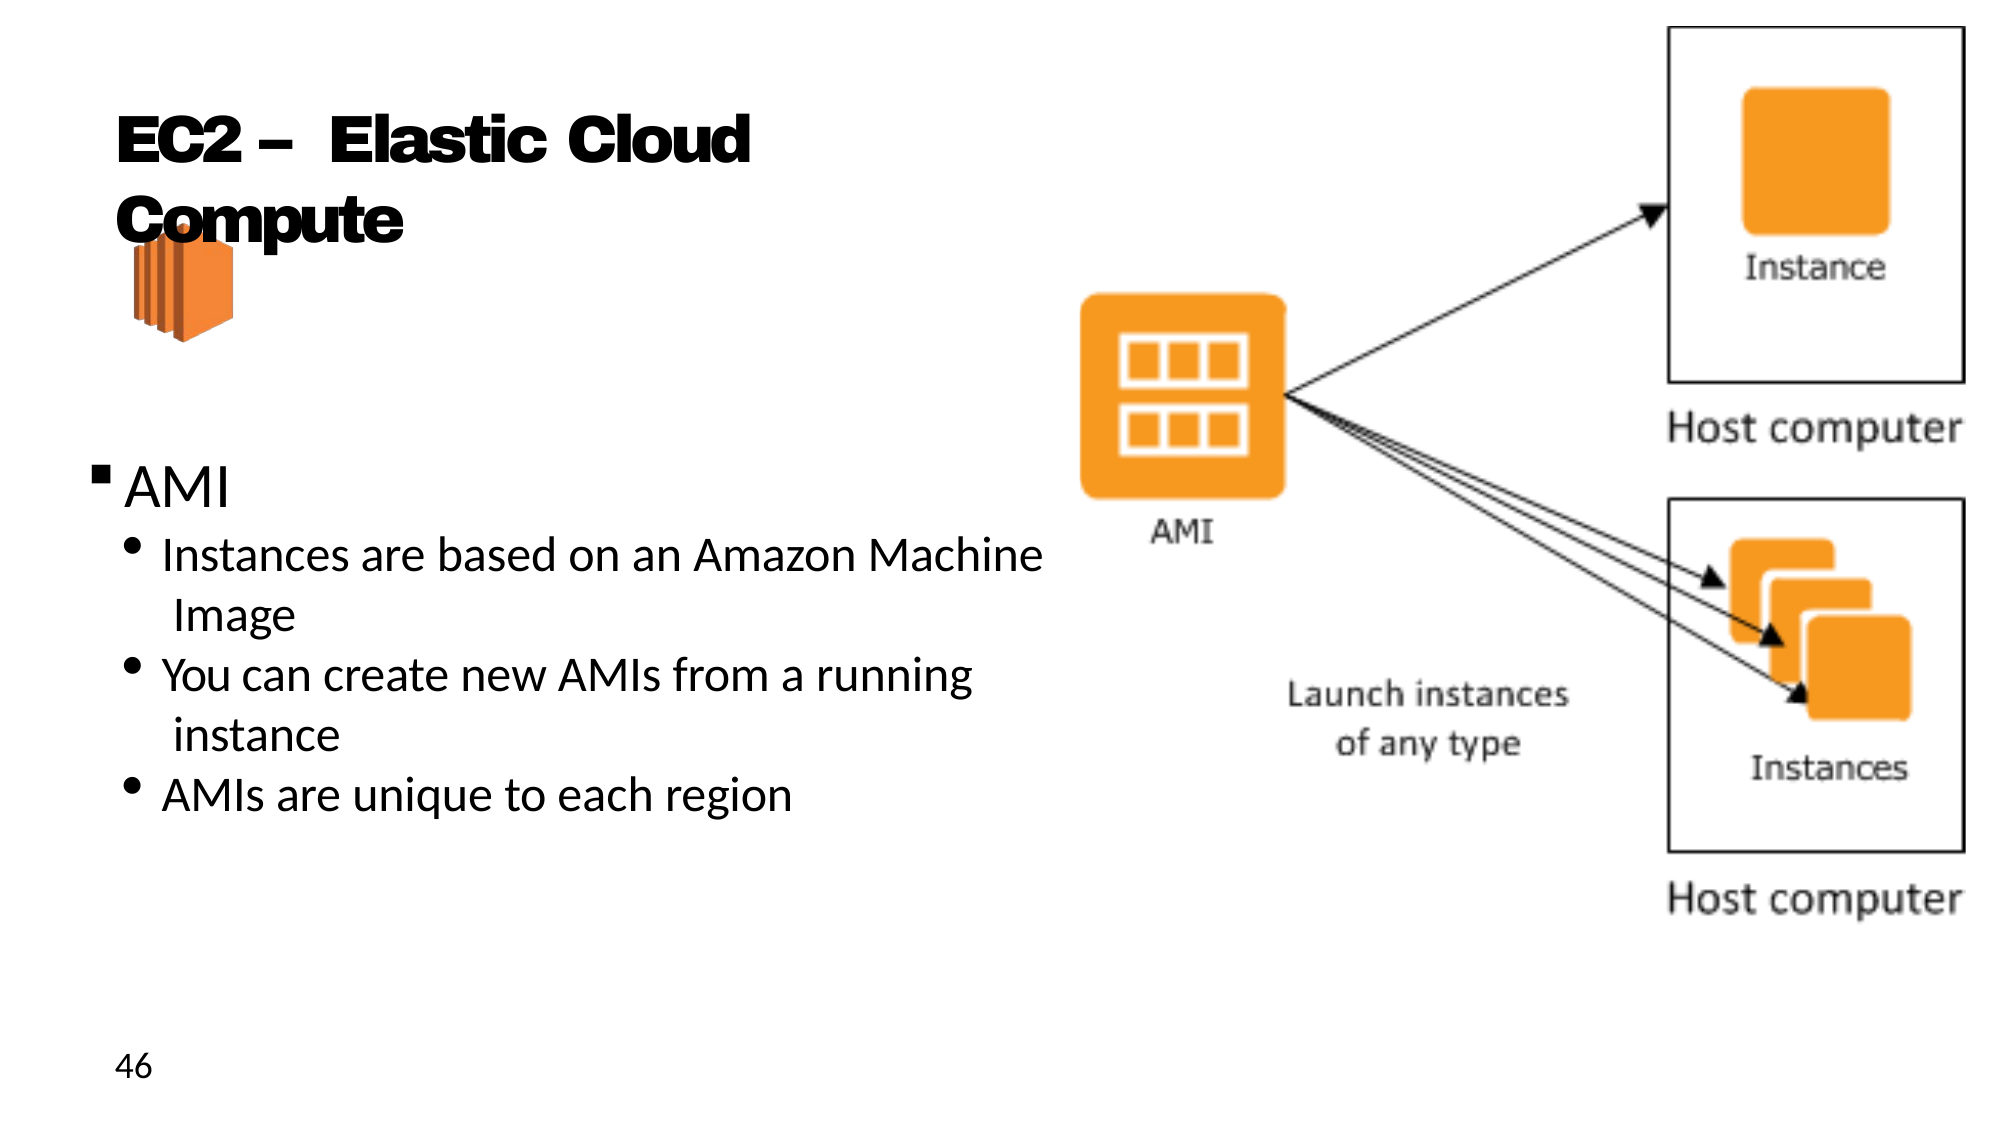

# EC2 – Elastic Cloud Compute
AMI
Instances are based on an Amazon Machine  Image
You can create new AMIs from a running  instance
AMIs are unique to each region
46